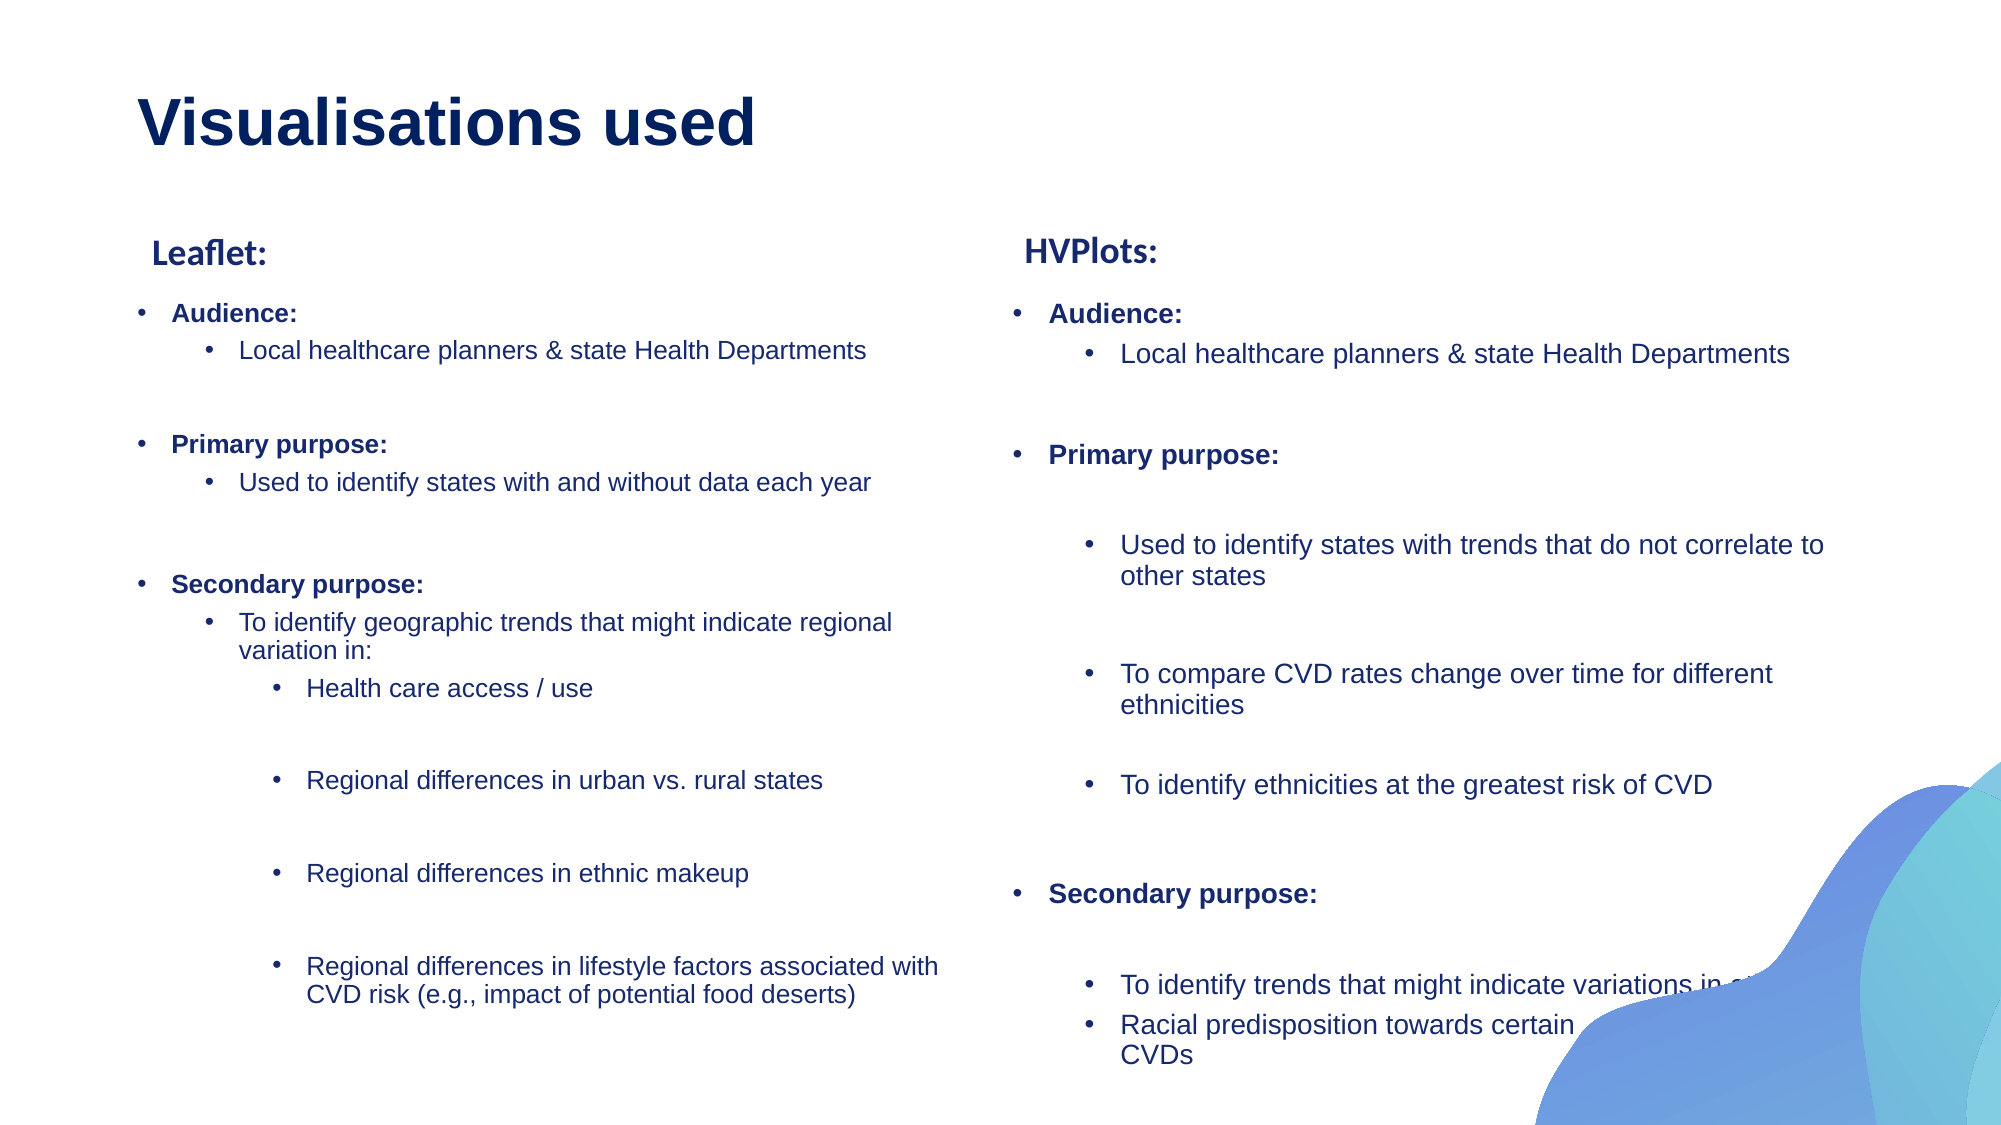

Visualisations used
HVPlots:
Leaflet:
Audience:
Local healthcare planners & state Health Departments

Primary purpose:

Used to identify states with trends that do not correlate to other states

To compare CVD rates change over time for different ethnicities

To identify ethnicities at the greatest risk of CVD

Secondary purpose:

To identify trends that might indicate variations in ethnicities
Racial predisposition towards certain
CVDs

Audience:
Local healthcare planners & state Health Departments

Primary purpose:
Used to identify states with and without data each year

Secondary purpose:
To identify geographic trends that might indicate regional variation in:
Health care access / use

Regional differences in urban vs. rural states

Regional differences in ethnic makeup

Regional differences in lifestyle factors associated with CVD risk (e.g., impact of potential food deserts)